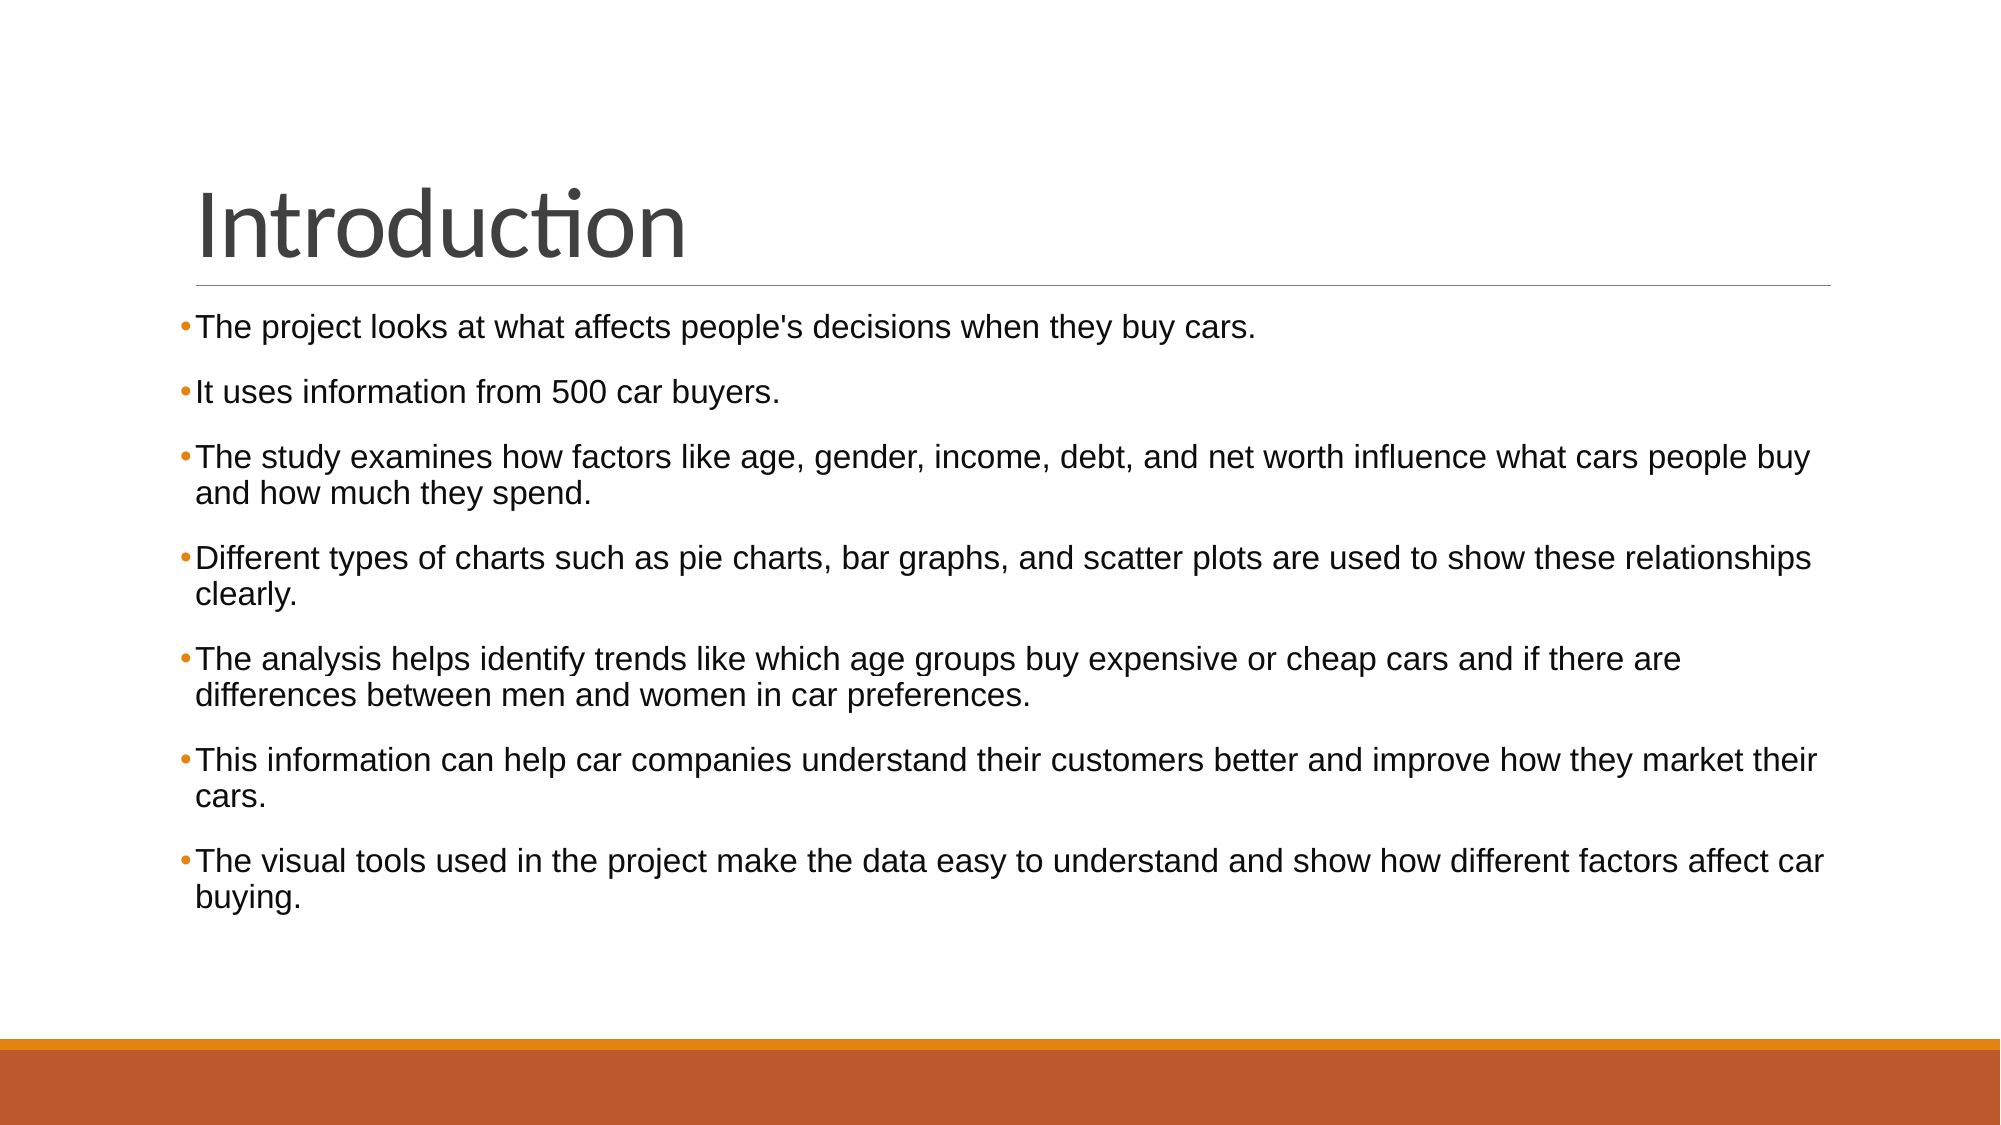

# Introduction
The project looks at what affects people's decisions when they buy cars.
It uses information from 500 car buyers.
The study examines how factors like age, gender, income, debt, and net worth influence what cars people buy and how much they spend.
Different types of charts such as pie charts, bar graphs, and scatter plots are used to show these relationships clearly.
The analysis helps identify trends like which age groups buy expensive or cheap cars and if there are differences between men and women in car preferences.
This information can help car companies understand their customers better and improve how they market their cars.
The visual tools used in the project make the data easy to understand and show how different factors affect car buying.